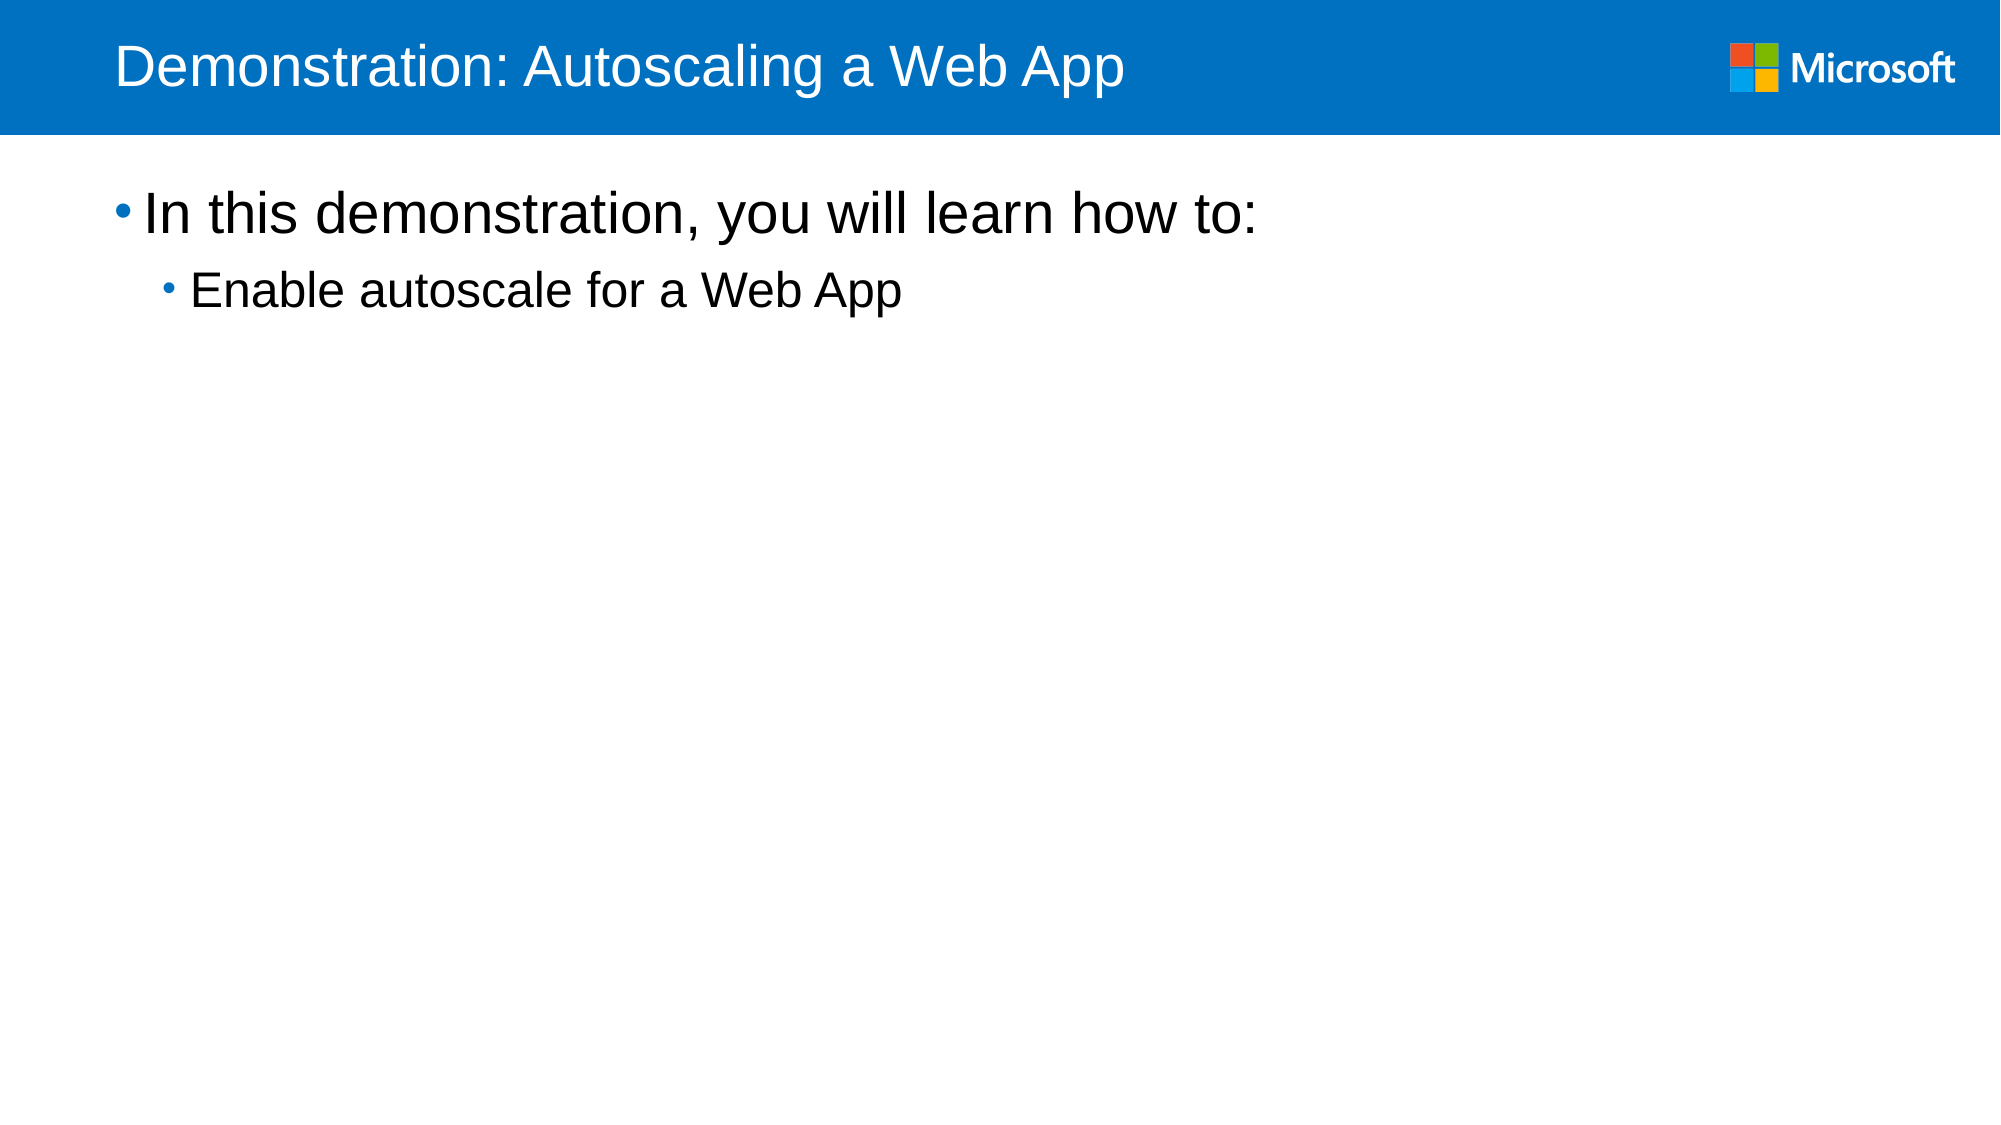

# Demonstration: Autoscaling a Web App
In this demonstration, you will learn how to:
Enable autoscale for a Web App